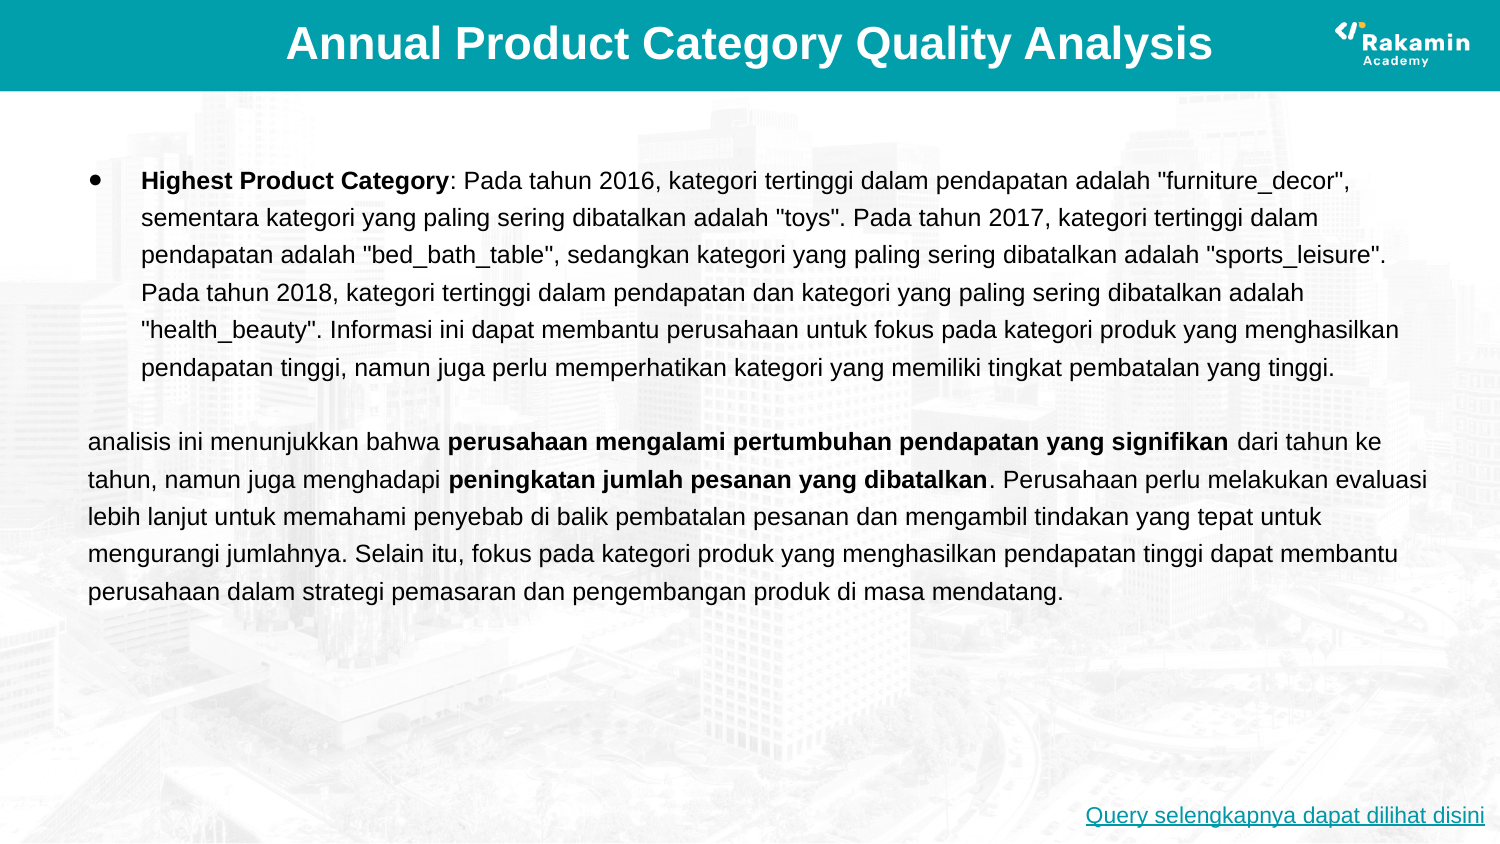

# Annual Product Category Quality Analysis
Highest Product Category: Pada tahun 2016, kategori tertinggi dalam pendapatan adalah "furniture_decor", sementara kategori yang paling sering dibatalkan adalah "toys". Pada tahun 2017, kategori tertinggi dalam pendapatan adalah "bed_bath_table", sedangkan kategori yang paling sering dibatalkan adalah "sports_leisure". Pada tahun 2018, kategori tertinggi dalam pendapatan dan kategori yang paling sering dibatalkan adalah "health_beauty". Informasi ini dapat membantu perusahaan untuk fokus pada kategori produk yang menghasilkan pendapatan tinggi, namun juga perlu memperhatikan kategori yang memiliki tingkat pembatalan yang tinggi.

analisis ini menunjukkan bahwa perusahaan mengalami pertumbuhan pendapatan yang signifikan dari tahun ke tahun, namun juga menghadapi peningkatan jumlah pesanan yang dibatalkan. Perusahaan perlu melakukan evaluasi lebih lanjut untuk memahami penyebab di balik pembatalan pesanan dan mengambil tindakan yang tepat untuk mengurangi jumlahnya. Selain itu, fokus pada kategori produk yang menghasilkan pendapatan tinggi dapat membantu perusahaan dalam strategi pemasaran dan pengembangan produk di masa mendatang.

Query selengkapnya dapat dilihat disini